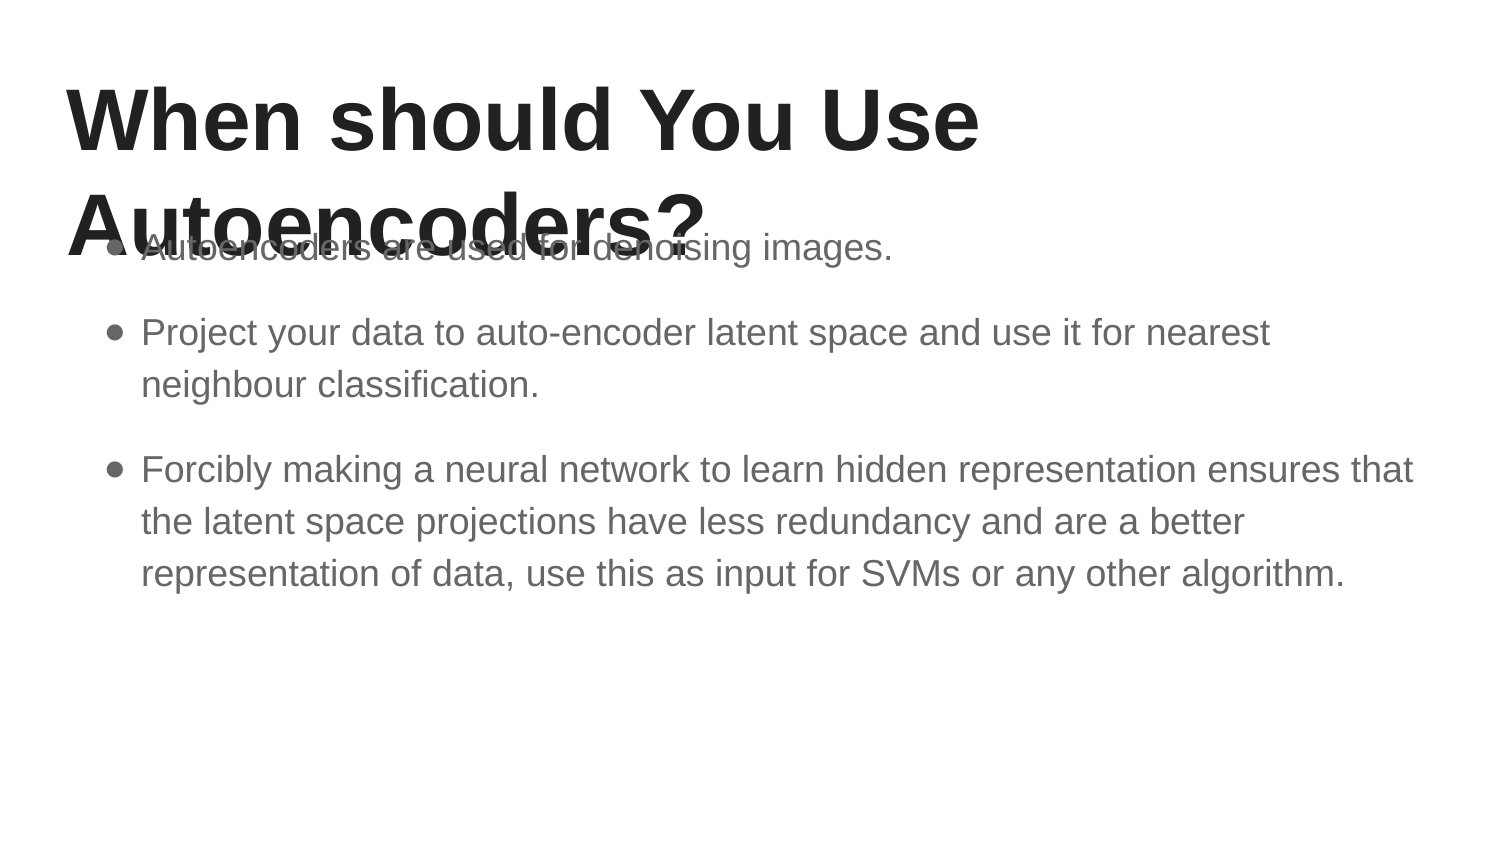

# When should You Use Autoencoders?
Autoencoders are used for denoising images.
Project your data to auto-encoder latent space and use it for nearest neighbour classification.
Forcibly making a neural network to learn hidden representation ensures that the latent space projections have less redundancy and are a better representation of data, use this as input for SVMs or any other algorithm.